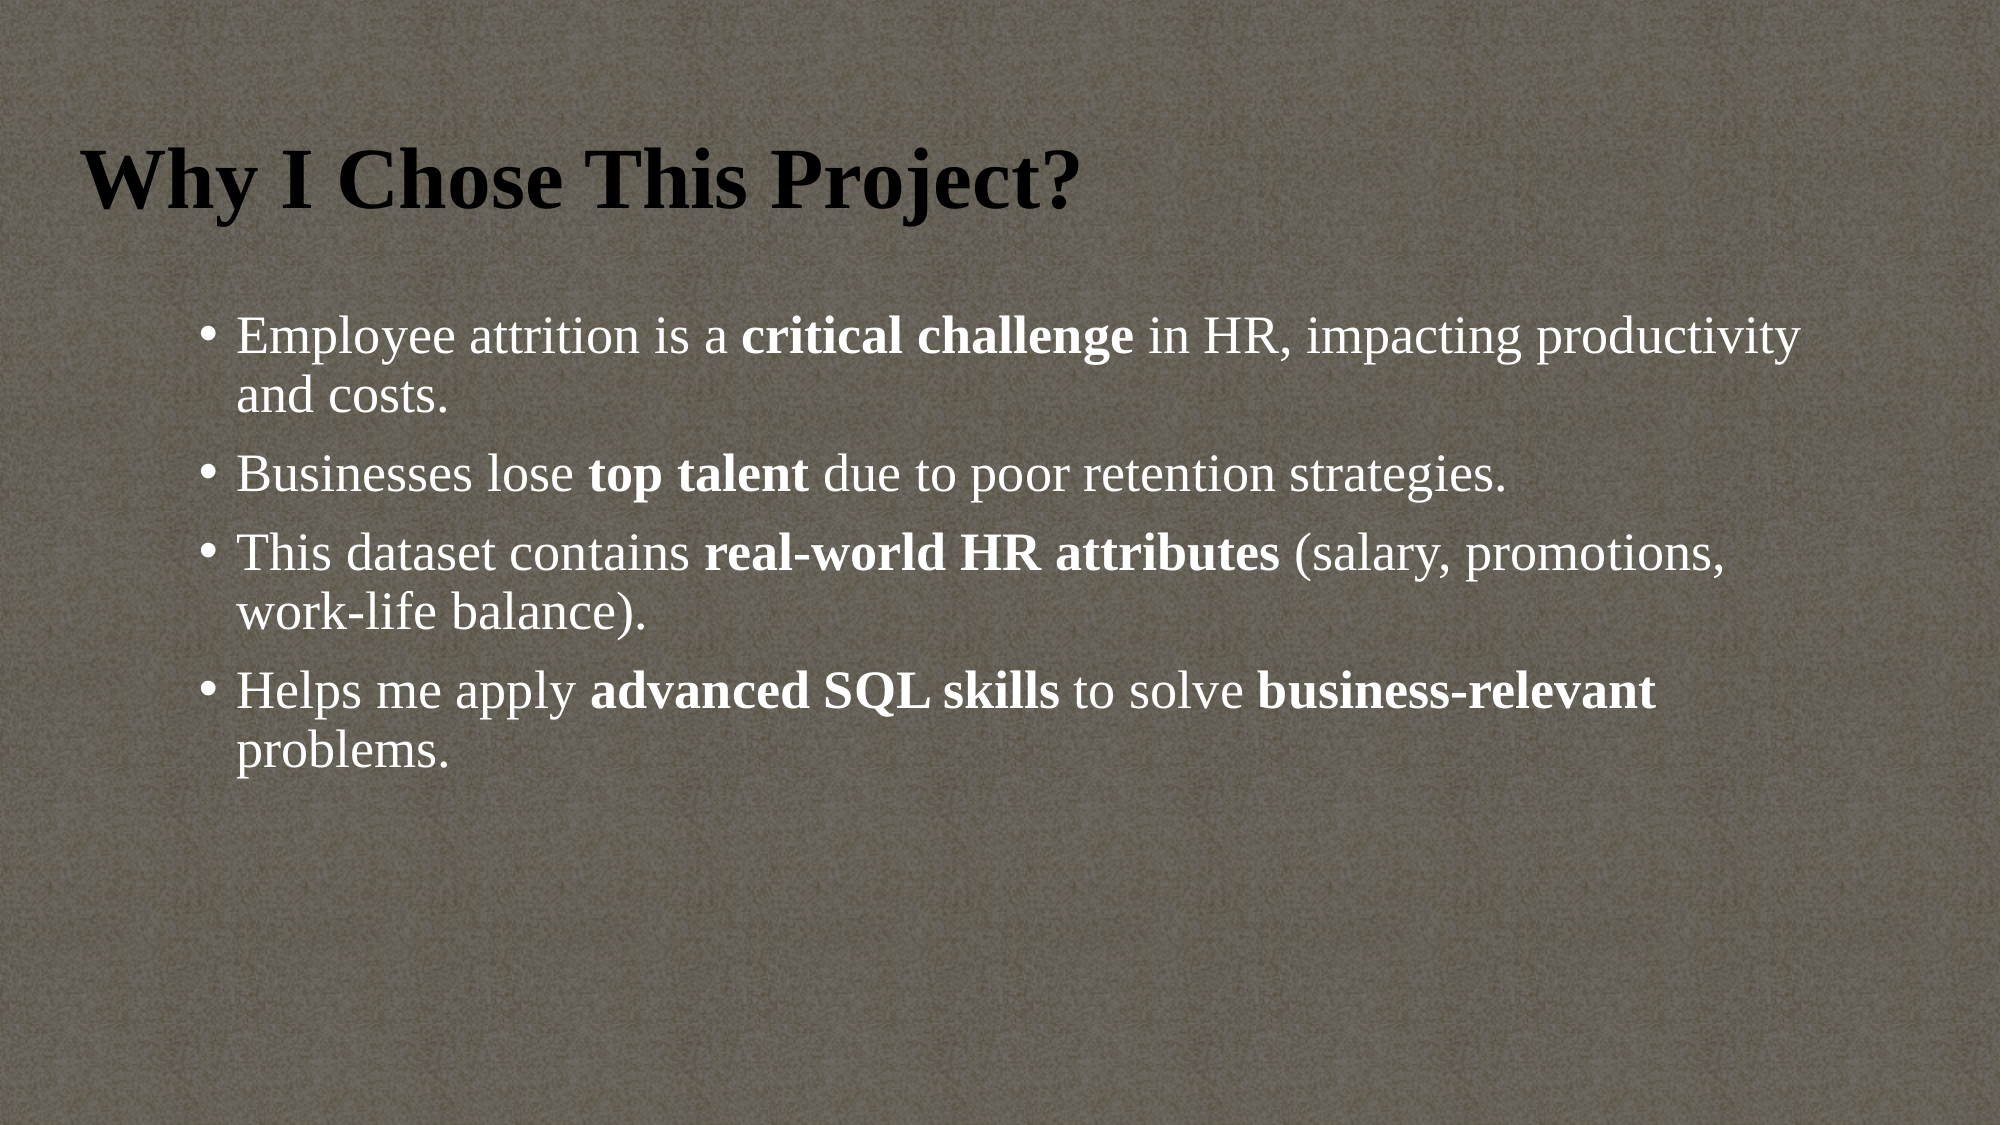

# Why I Chose This Project?
Employee attrition is a critical challenge in HR, impacting productivity and costs.
Businesses lose top talent due to poor retention strategies.
This dataset contains real-world HR attributes (salary, promotions, work-life balance).
Helps me apply advanced SQL skills to solve business-relevant problems.